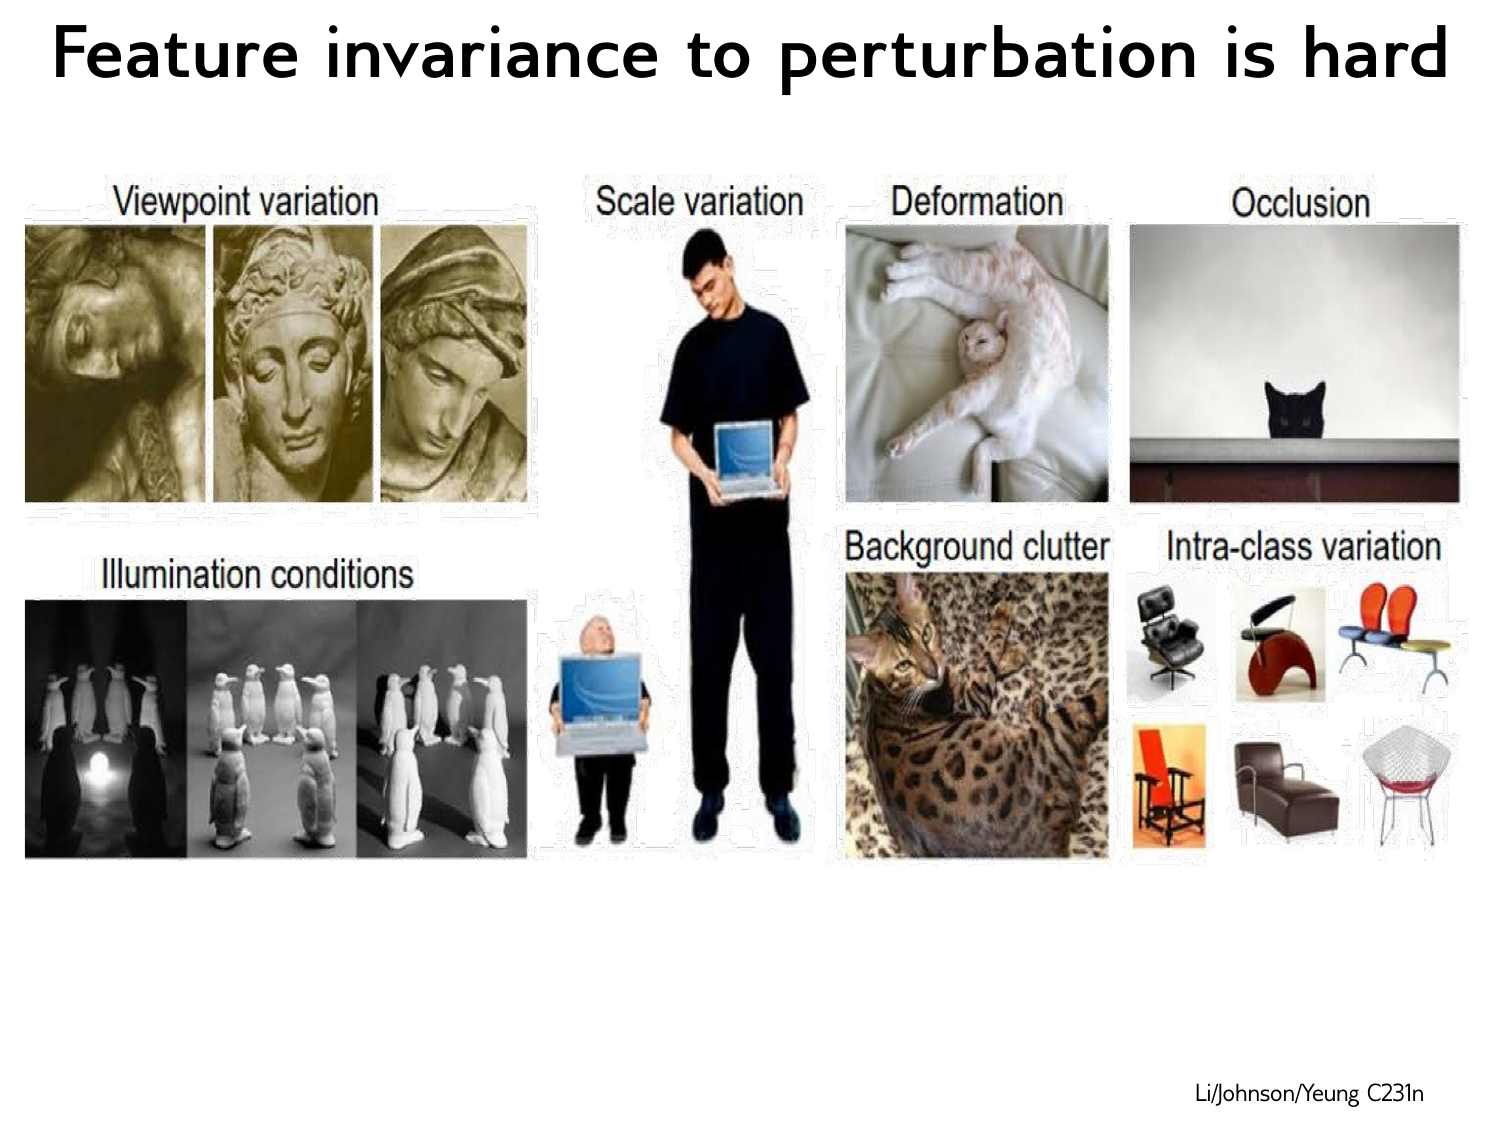

# Feature invariance to perturbation is hard

Detect features to classify
Li/Johnson/Yeung C231n